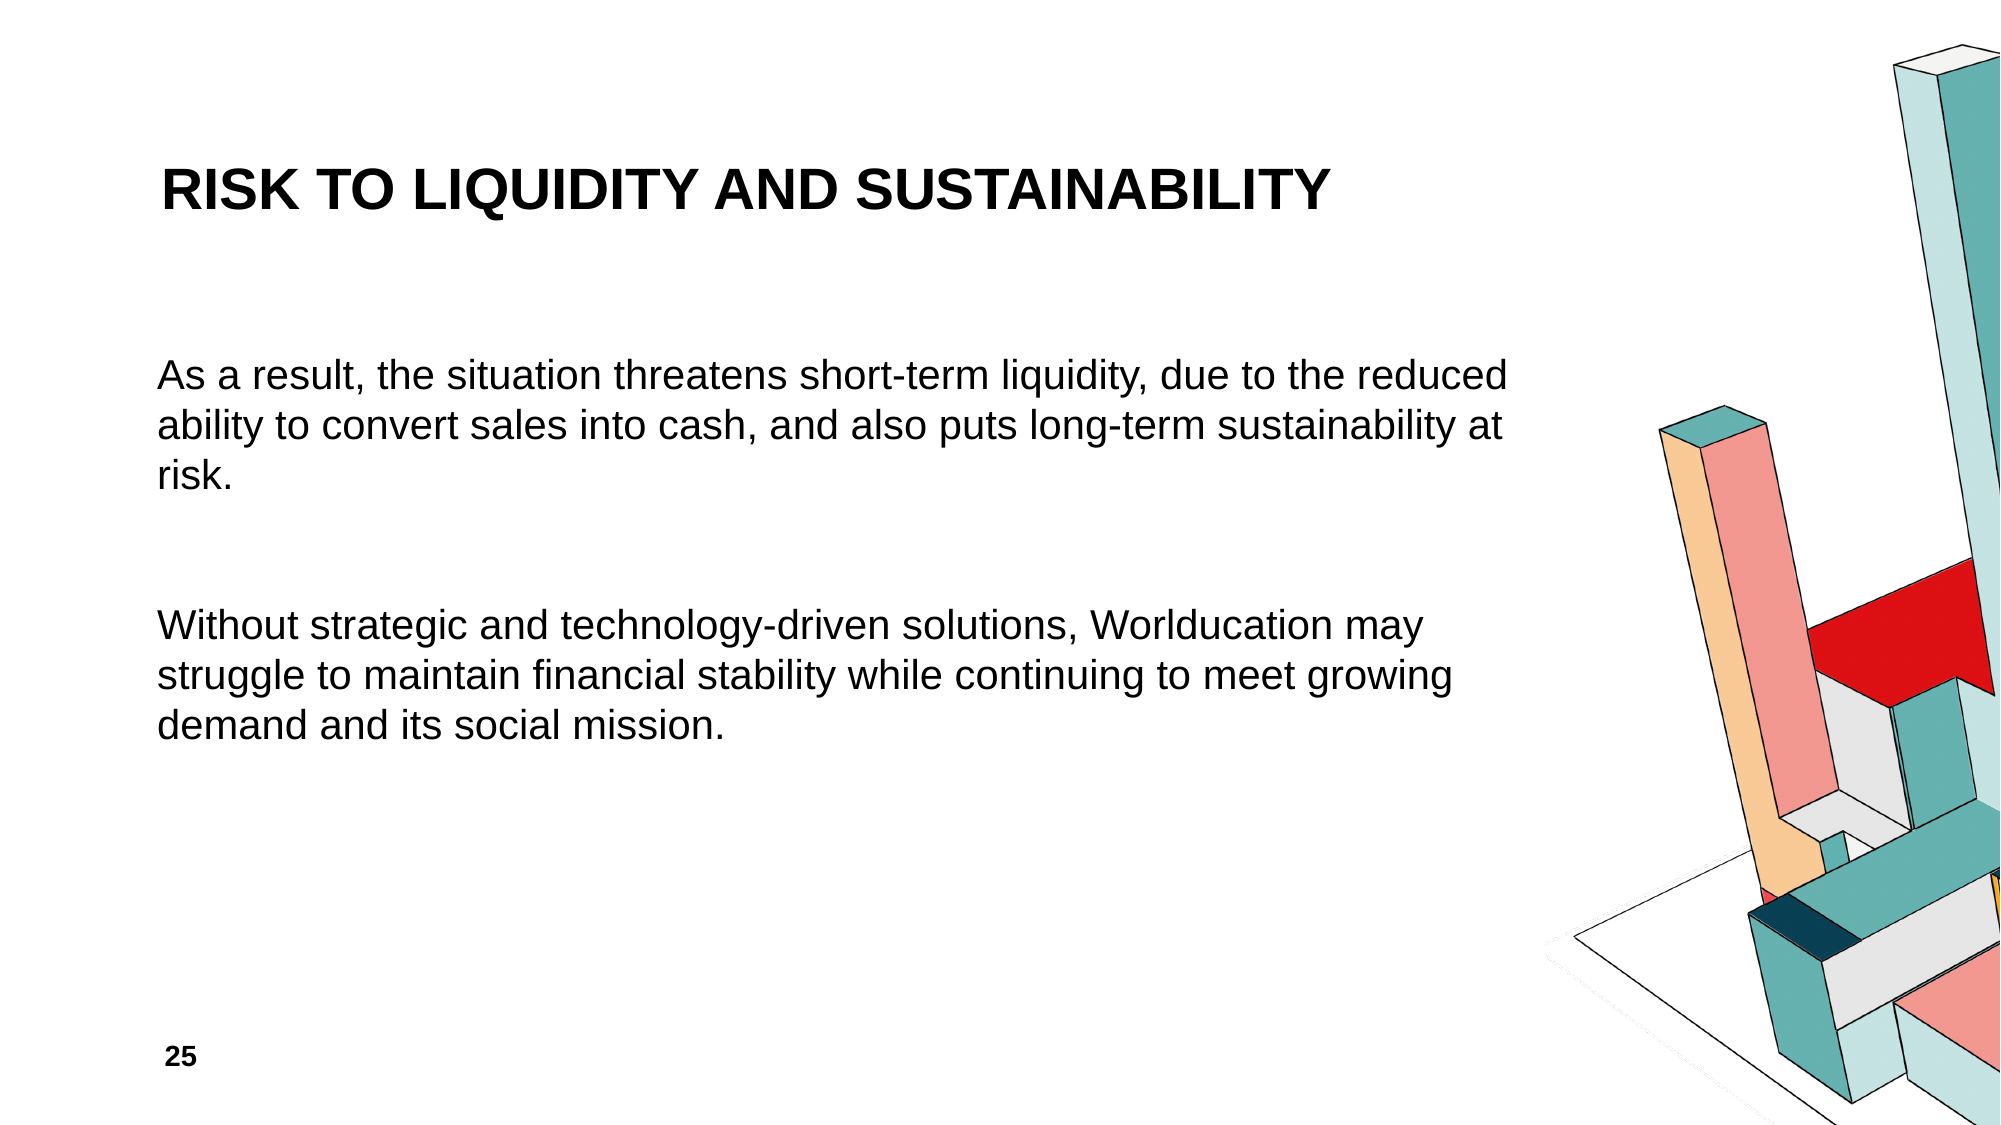

# Risk to Liquidity and Sustainability
As a result, the situation threatens short-term liquidity, due to the reduced ability to convert sales into cash, and also puts long-term sustainability at risk.

Without strategic and technology-driven solutions, Worlducation may struggle to maintain financial stability while continuing to meet growing demand and its social mission.
25